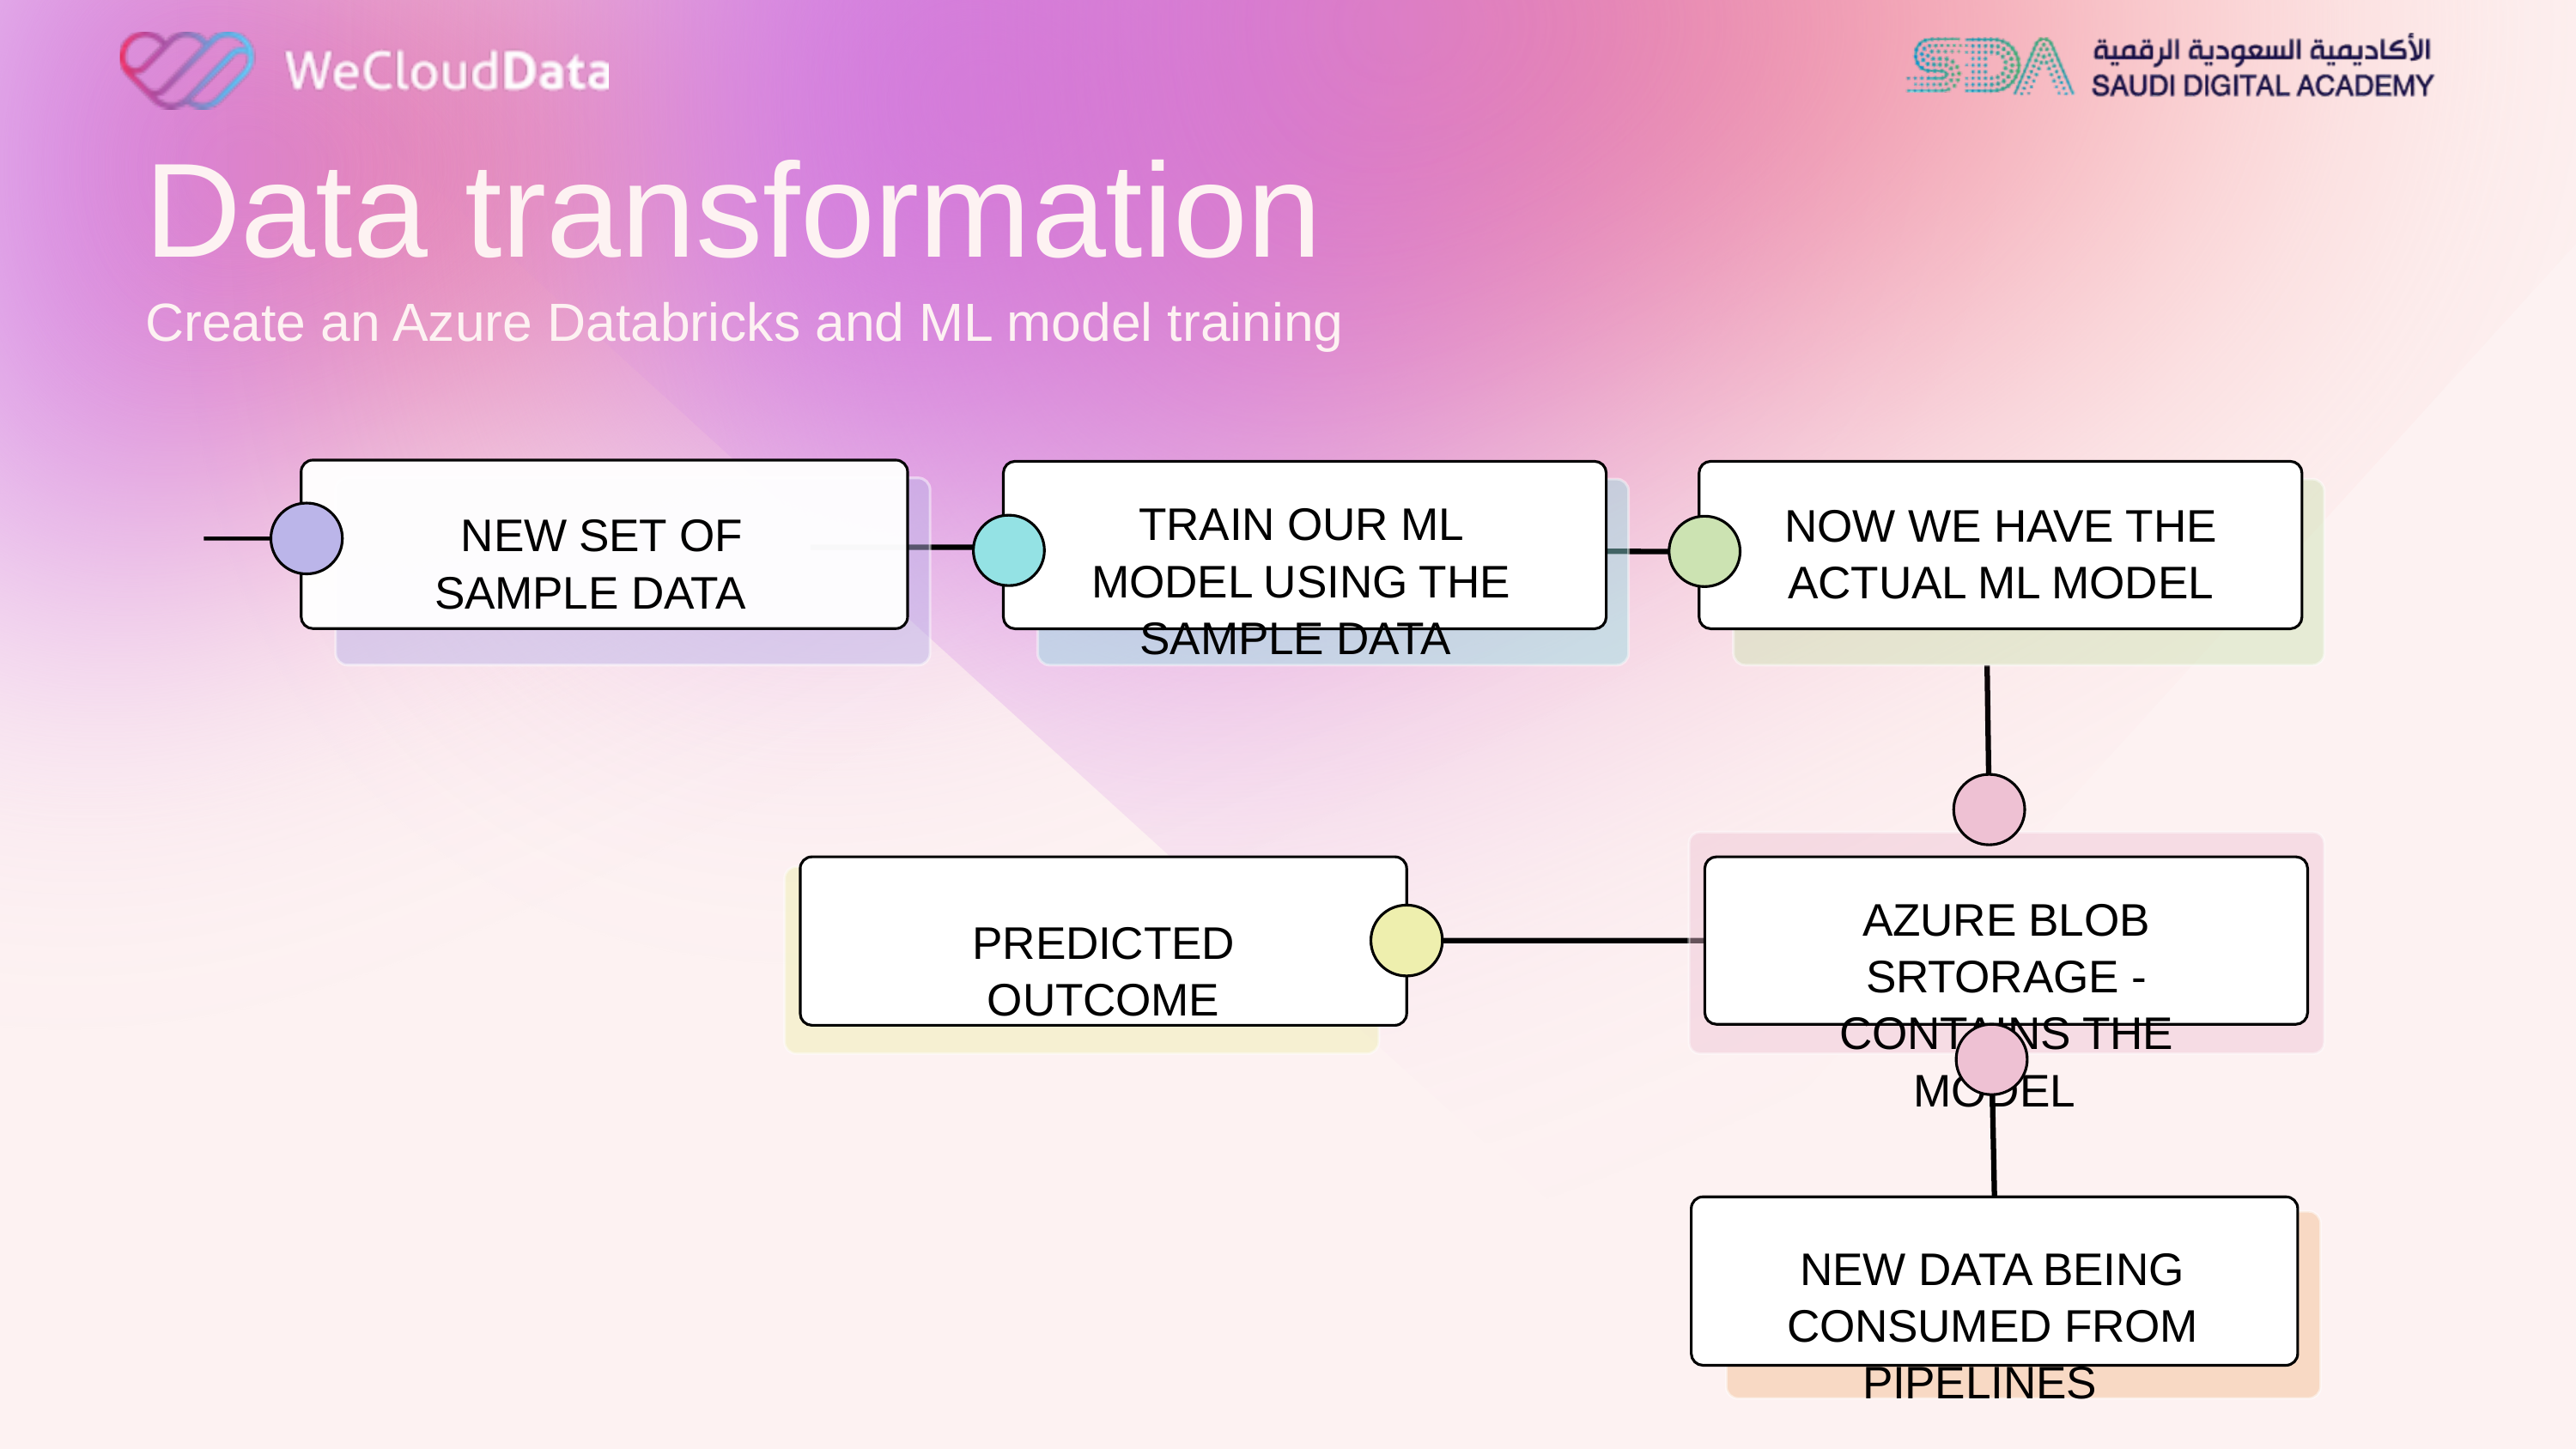

Data transformation

Create an Azure Databricks and ML model training

TRAIN OUR ML MODEL USING THE SAMPLE DATA
NOW WE HAVE THE ACTUAL ML MODEL

NEW SET OF SAMPLE DATA

AZURE BLOB SRTORAGE - CONTAINS THE MODEL

PREDICTED OUTCOME

NEW DATA BEING CONSUMED FROM PIPELINES